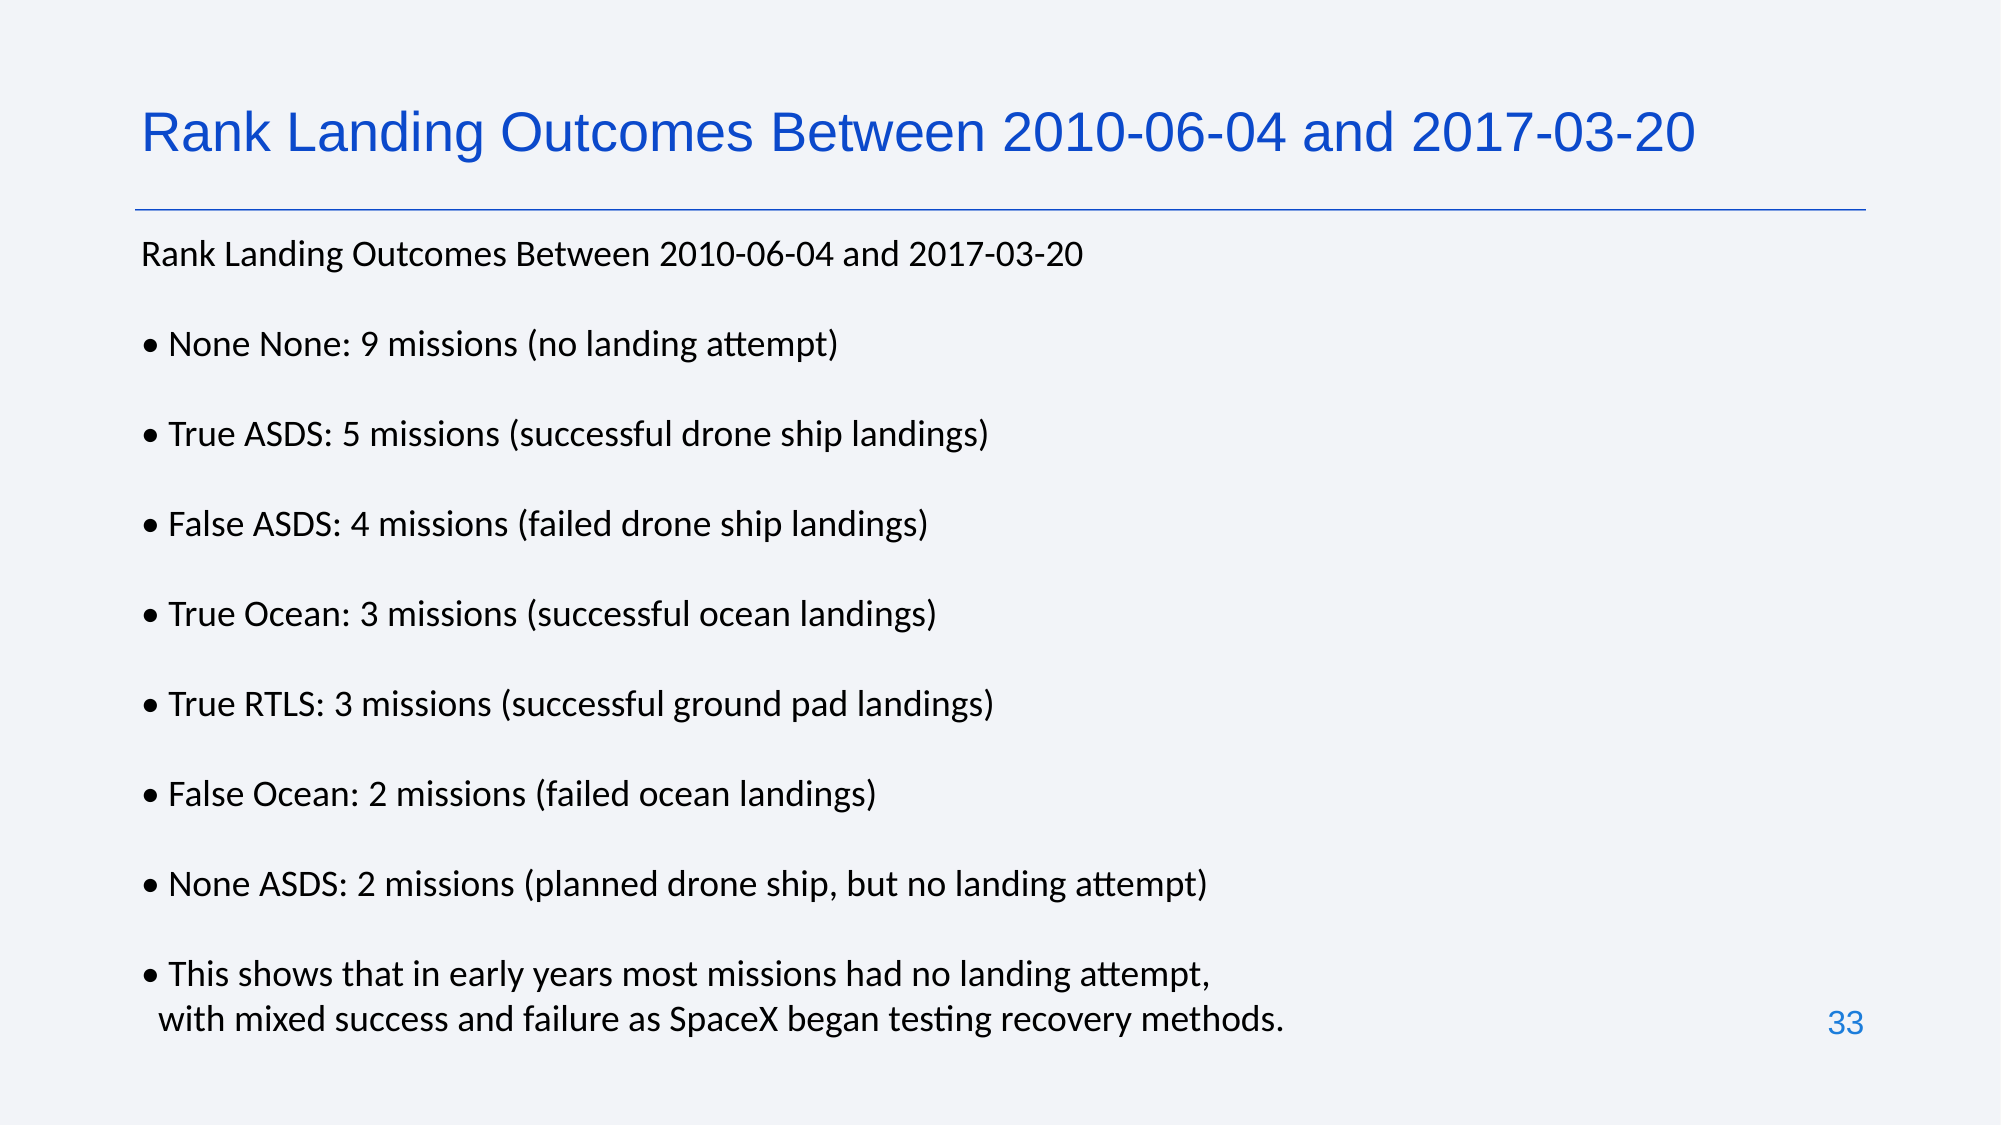

Rank Landing Outcomes Between 2010-06-04 and 2017-03-20
Rank Landing Outcomes Between 2010-06-04 and 2017-03-20

• None None: 9 missions (no landing attempt)

• True ASDS: 5 missions (successful drone ship landings)

• False ASDS: 4 missions (failed drone ship landings)

• True Ocean: 3 missions (successful ocean landings)

• True RTLS: 3 missions (successful ground pad landings)

• False Ocean: 2 missions (failed ocean landings)

• None ASDS: 2 missions (planned drone ship, but no landing attempt)

• This shows that in early years most missions had no landing attempt,
  with mixed success and failure as SpaceX began testing recovery methods.
33